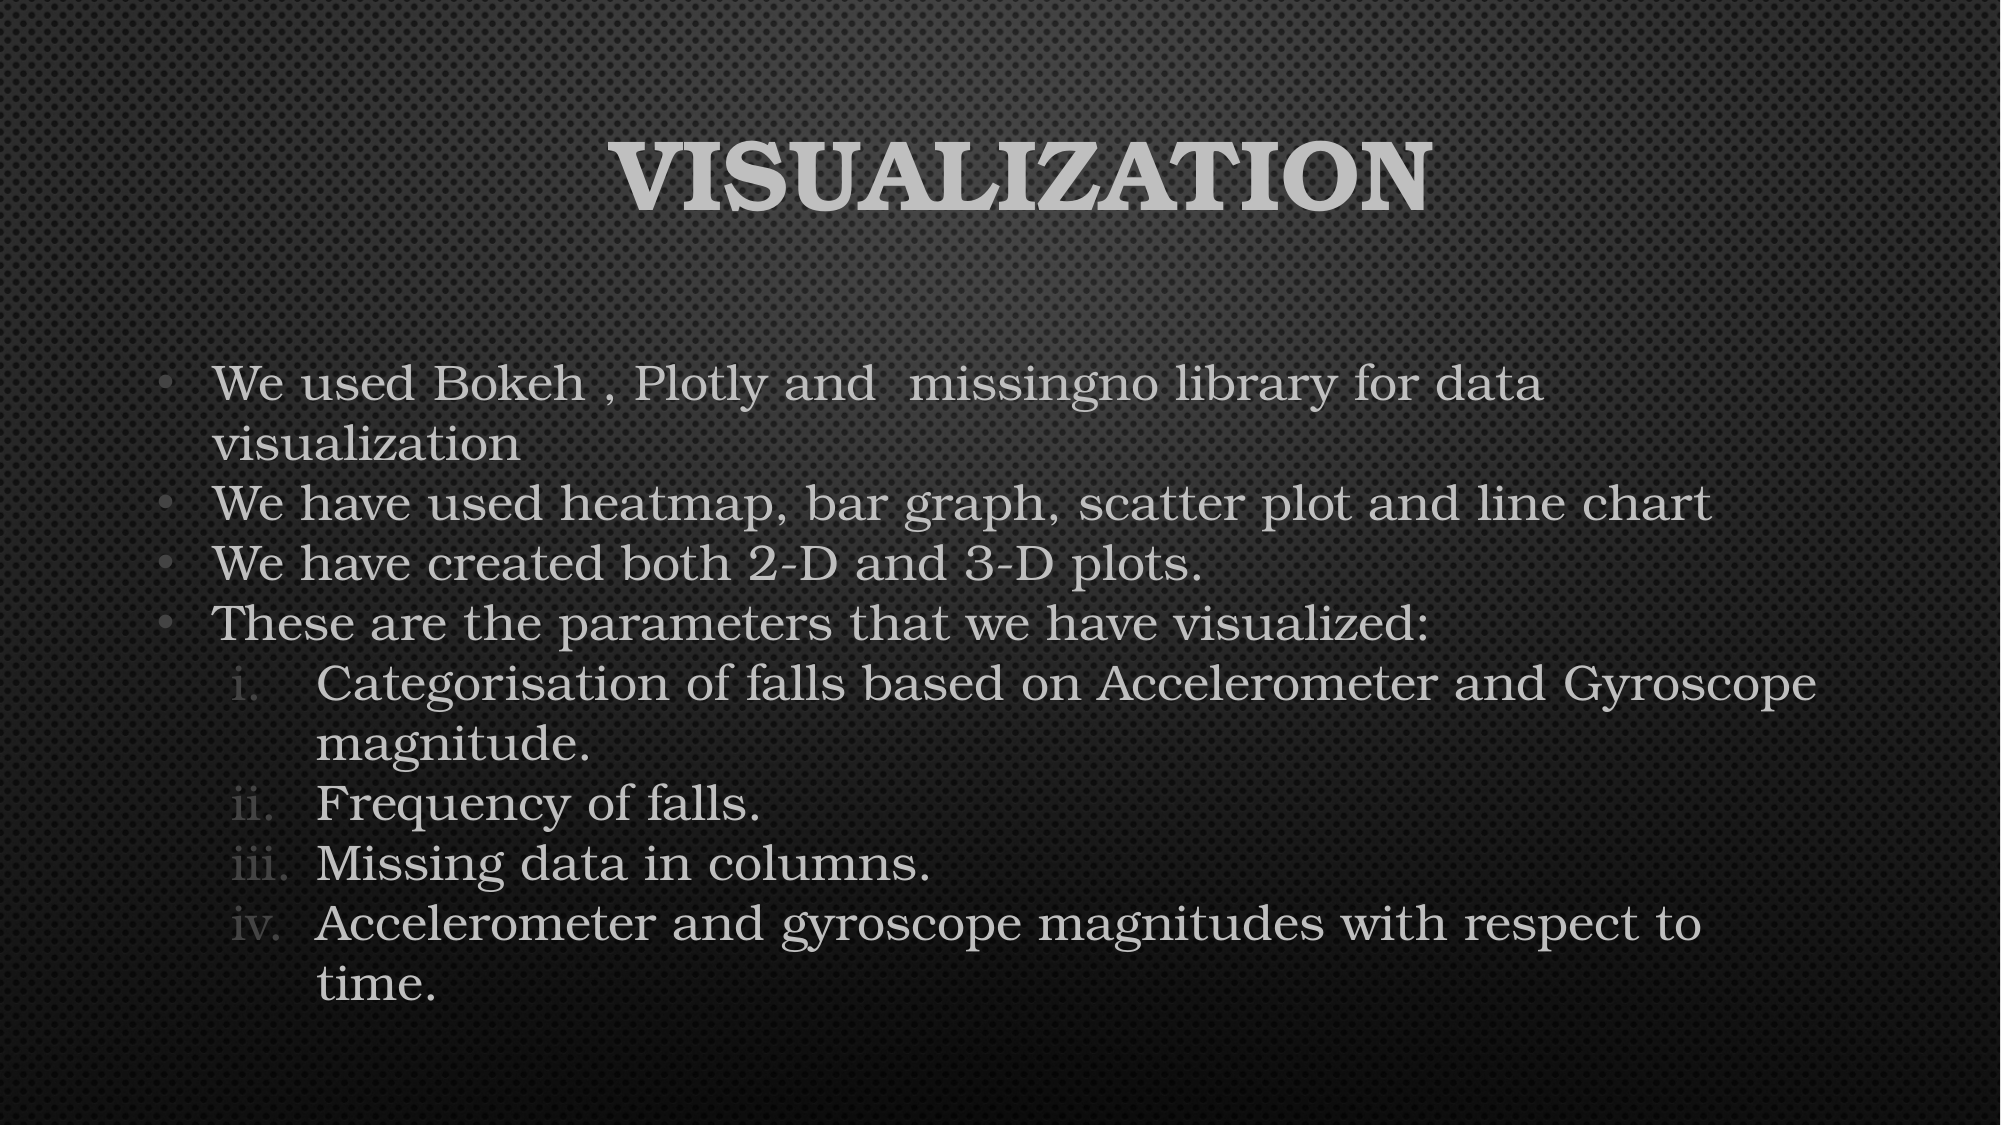

VISUALIZATION
We used Bokeh , Plotly and  missingno library for data visualization
We have used heatmap, bar graph, scatter plot and line chart
We have created both 2-D and 3-D plots.
These are the parameters that we have visualized:
Categorisation of falls based on Accelerometer and Gyroscope magnitude.
Frequency of falls.
Missing data in columns.
Accelerometer and gyroscope magnitudes with respect to time.